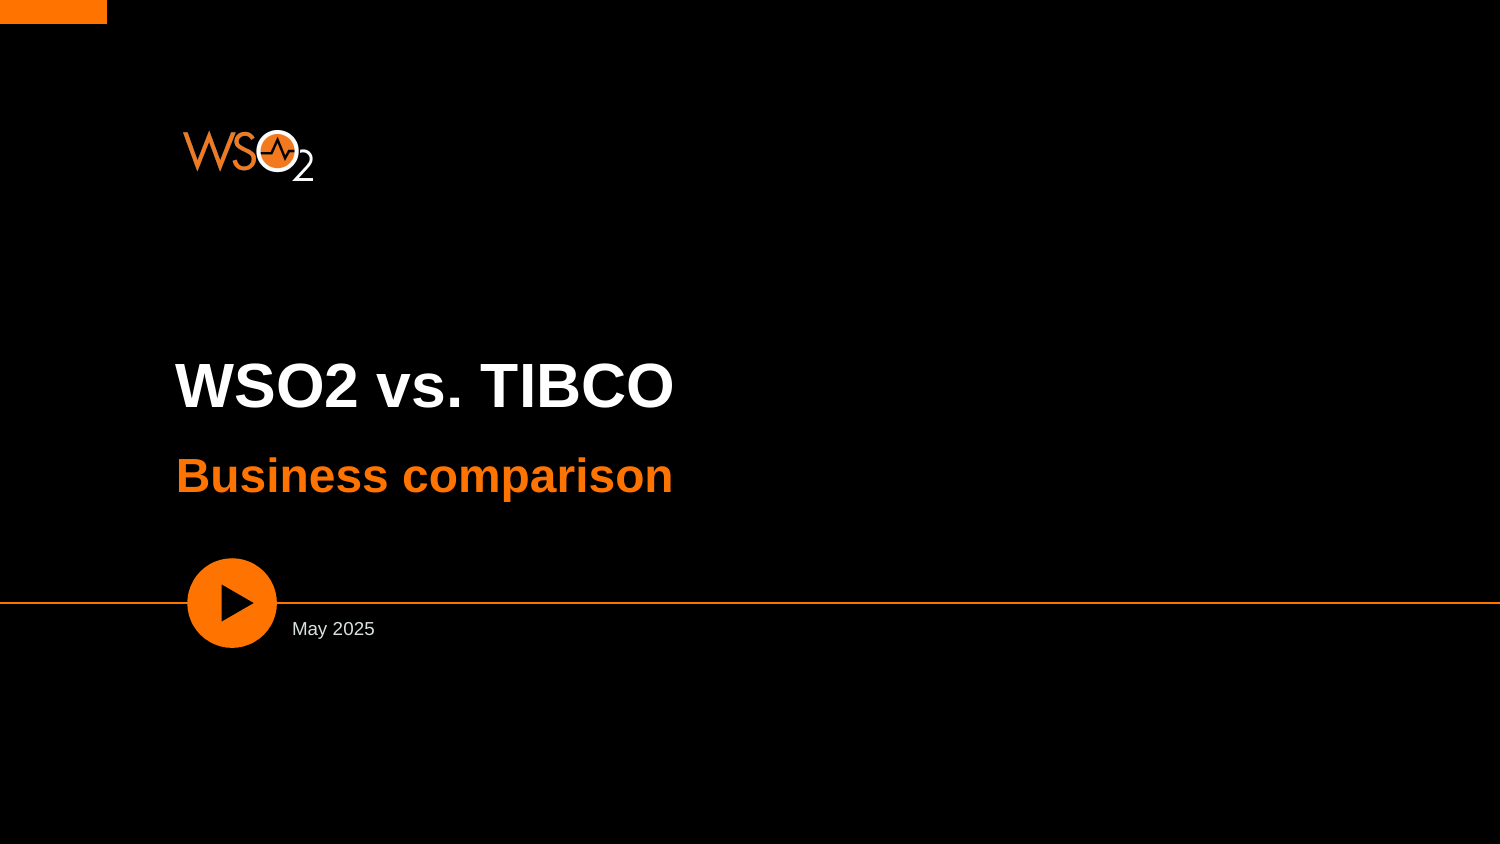

WSO2 vs. TIBCO
Business comparison
May 2025